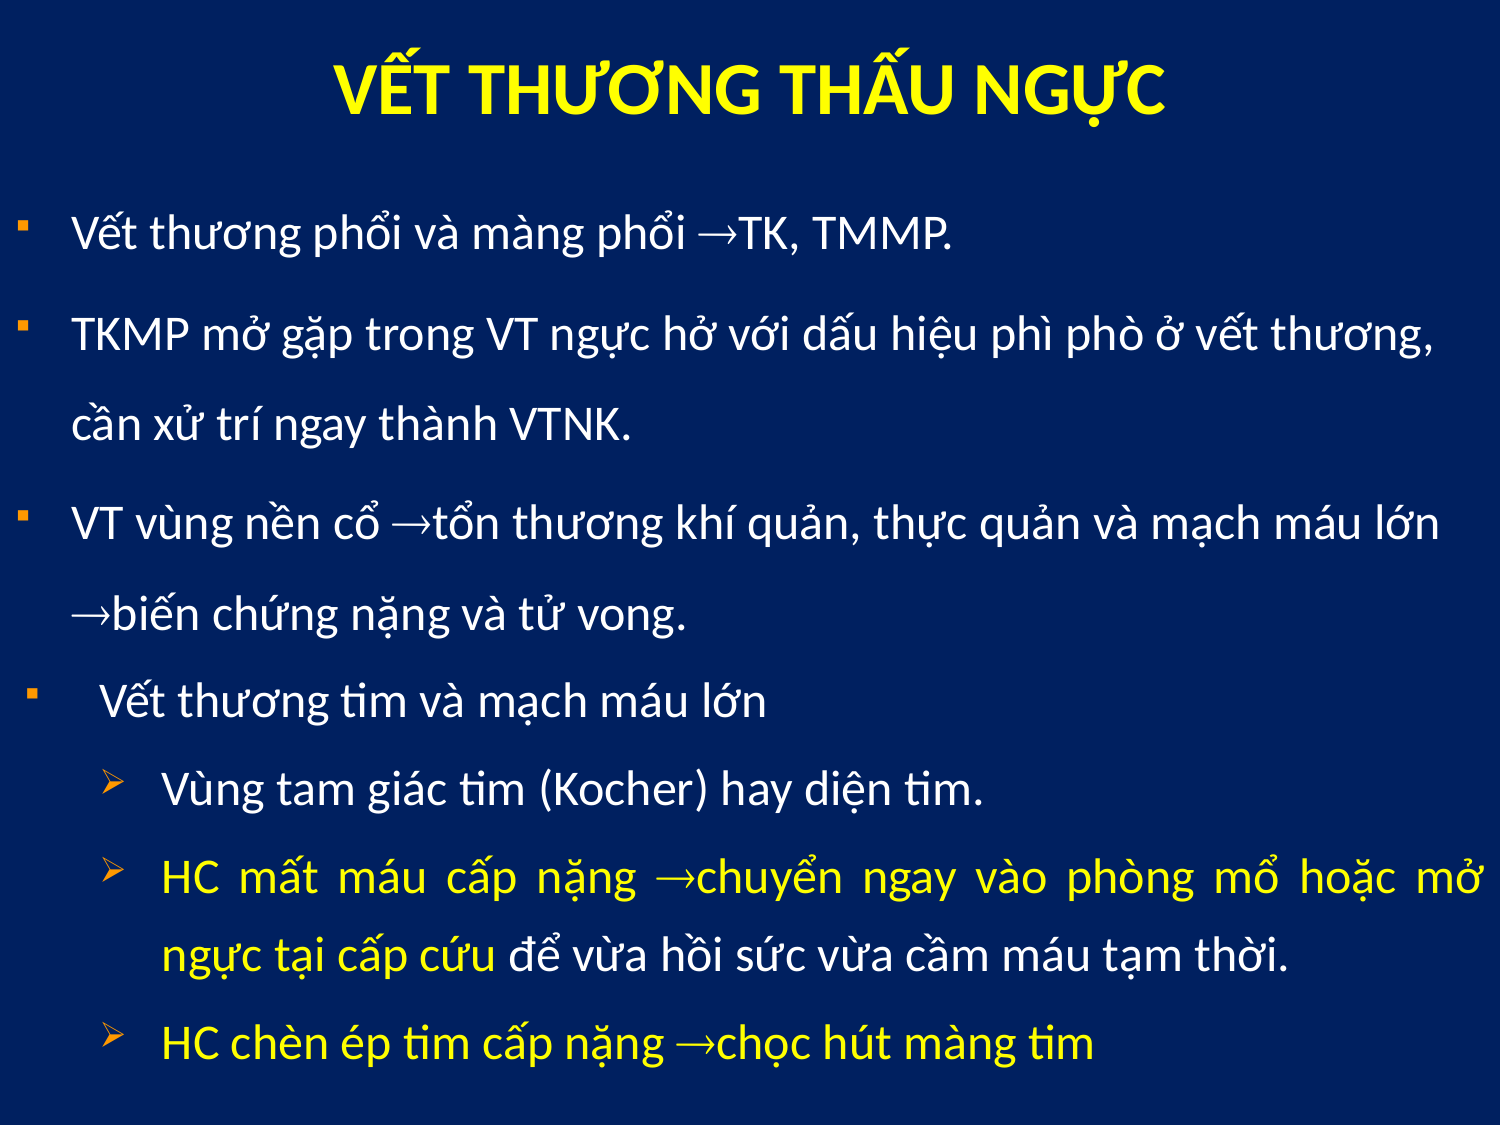

# VẾT THƯƠNG THẤU NGỰC
Vết thương phổi và màng phổi →TK, TMMP.
TKMP mở gặp trong VT ngực hở với dấu hiệu phì phò ở vết thương, cần xử trí ngay thành VTNK.
VT vùng nền cổ →tổn thương khí quản, thực quản và mạch máu lớn →biến chứng nặng và tử vong.
Vết thương tim và mạch máu lớn
Vùng tam giác tim (Kocher) hay diện tim.
HC mất máu cấp nặng →chuyển ngay vào phòng mổ hoặc mở ngực tại cấp cứu để vừa hồi sức vừa cầm máu tạm thời.
HC chèn ép tim cấp nặng →chọc hút màng tim